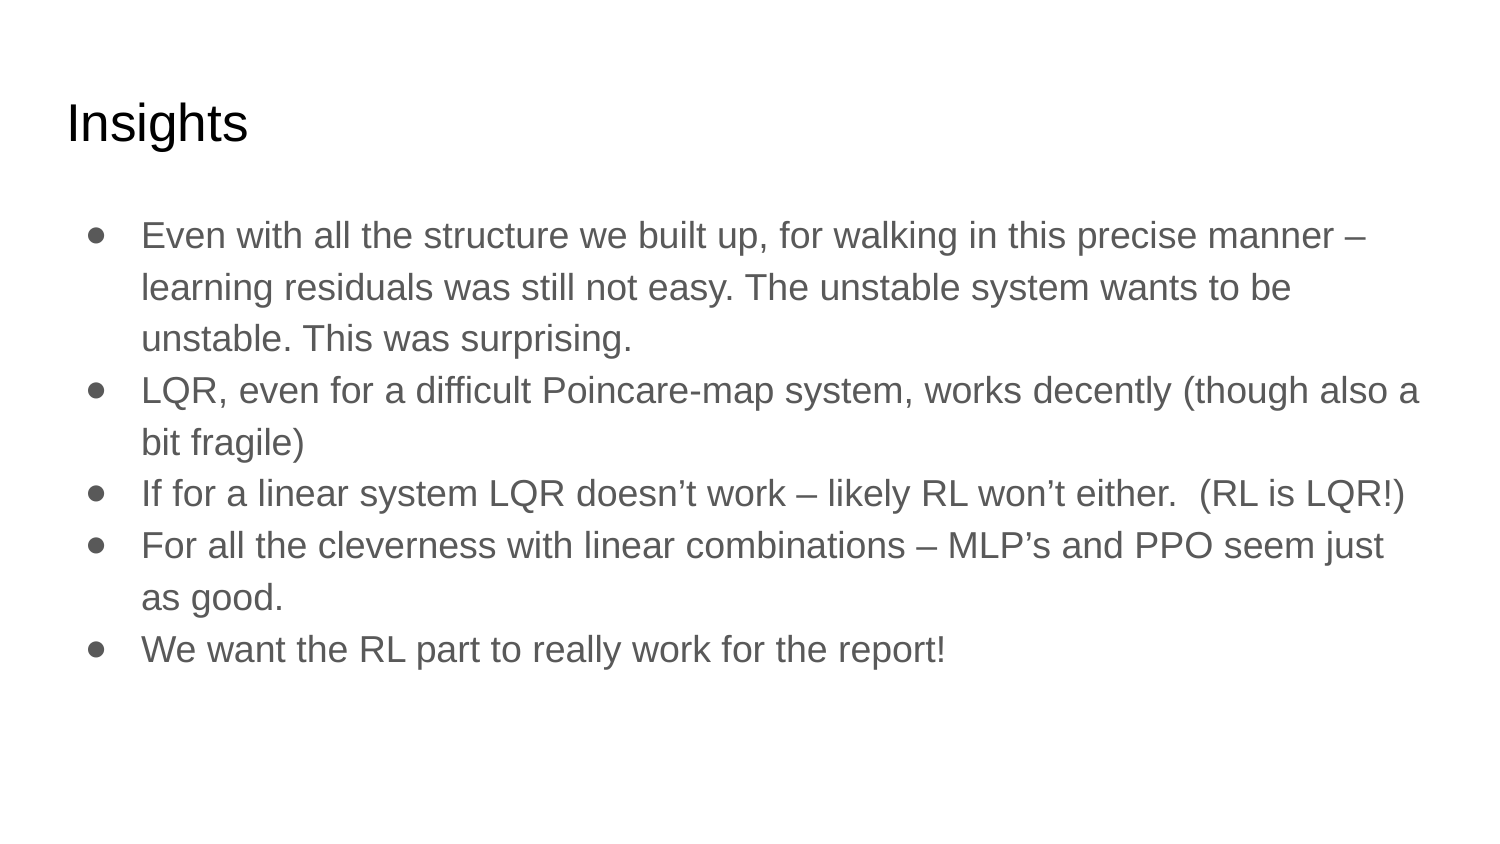

# Insights
Even with all the structure we built up, for walking in this precise manner – learning residuals was still not easy. The unstable system wants to be unstable. This was surprising.
LQR, even for a difficult Poincare-map system, works decently (though also a bit fragile)
If for a linear system LQR doesn’t work – likely RL won’t either.  (RL is LQR!)
For all the cleverness with linear combinations – MLP’s and PPO seem just as good.
We want the RL part to really work for the report!